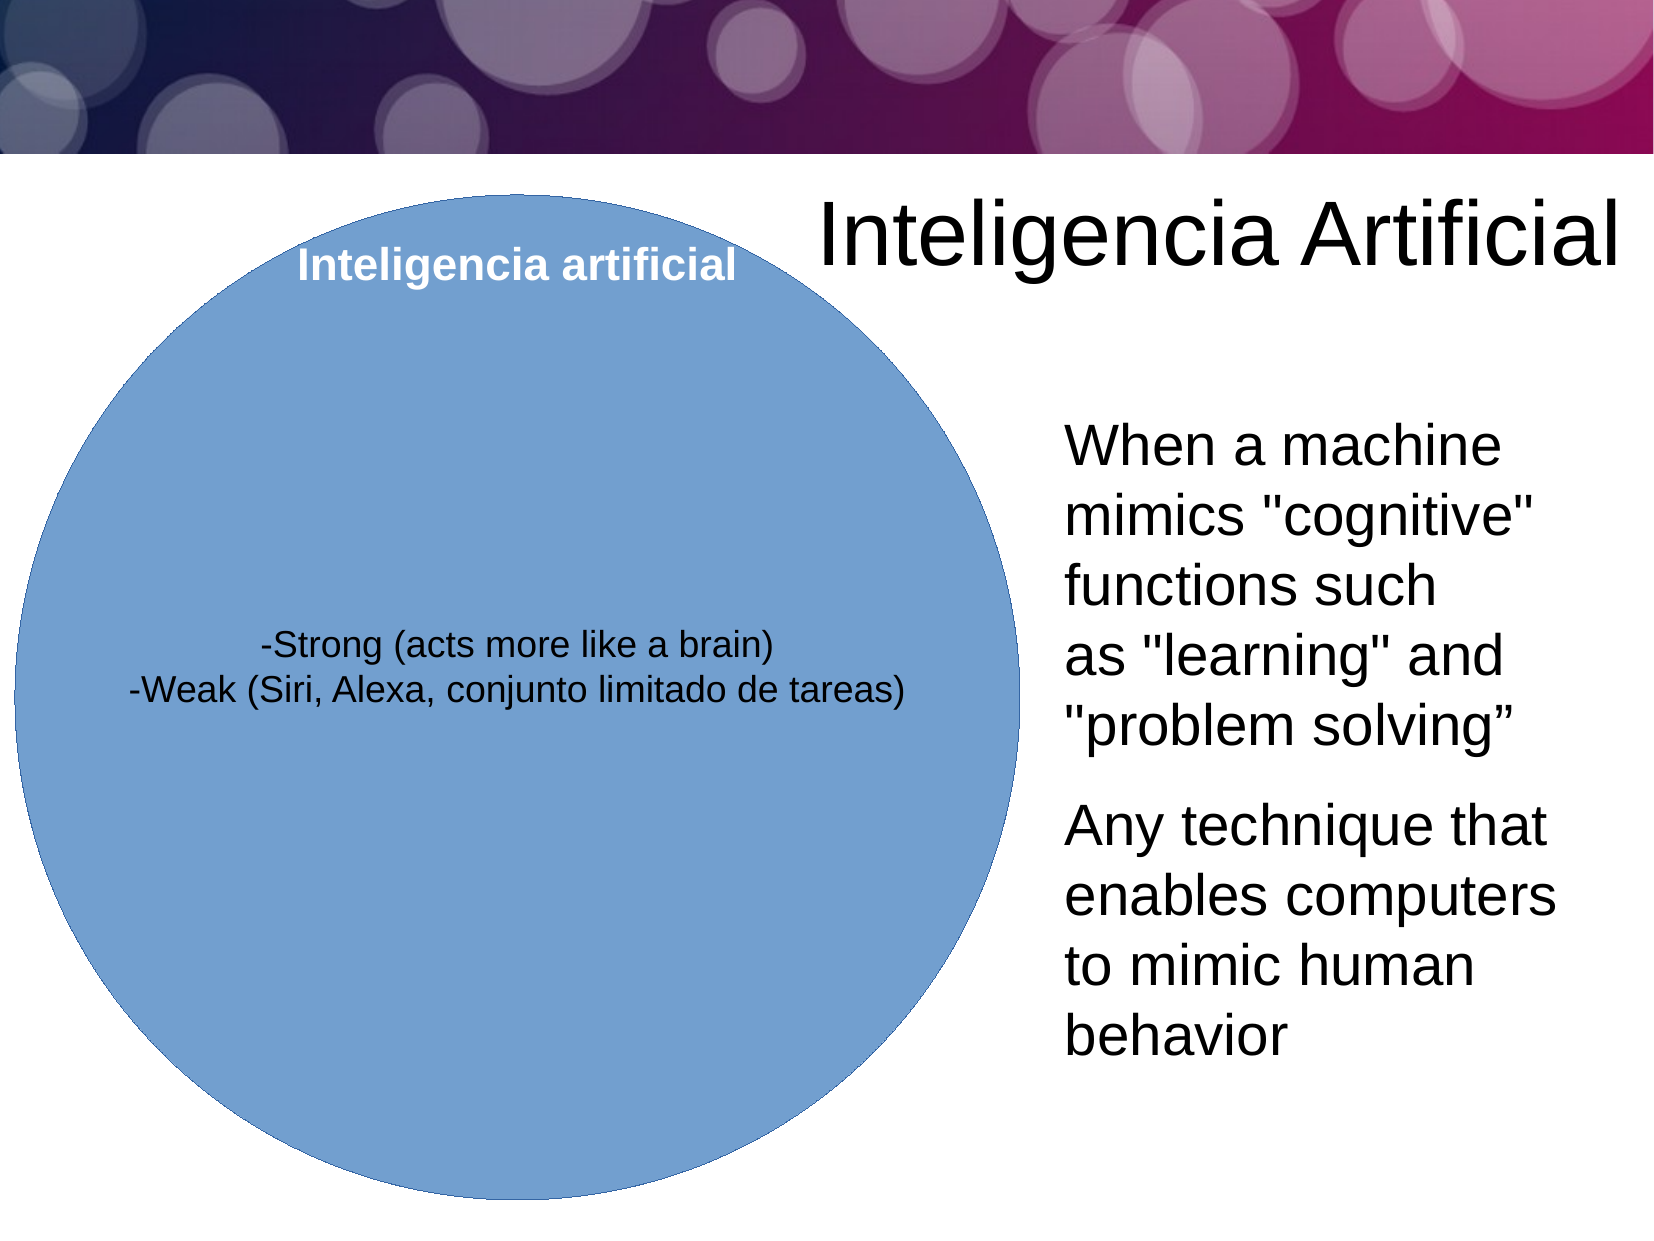

Inteligencia Artificial
Inteligencia artificial

-Strong (acts more like a brain)
-Weak (Siri, Alexa, conjunto limitado de tareas)

When a machine mimics "cognitive" functions such as "learning" and "problem solving”​
Any technique that enables computers to mimic human behavior